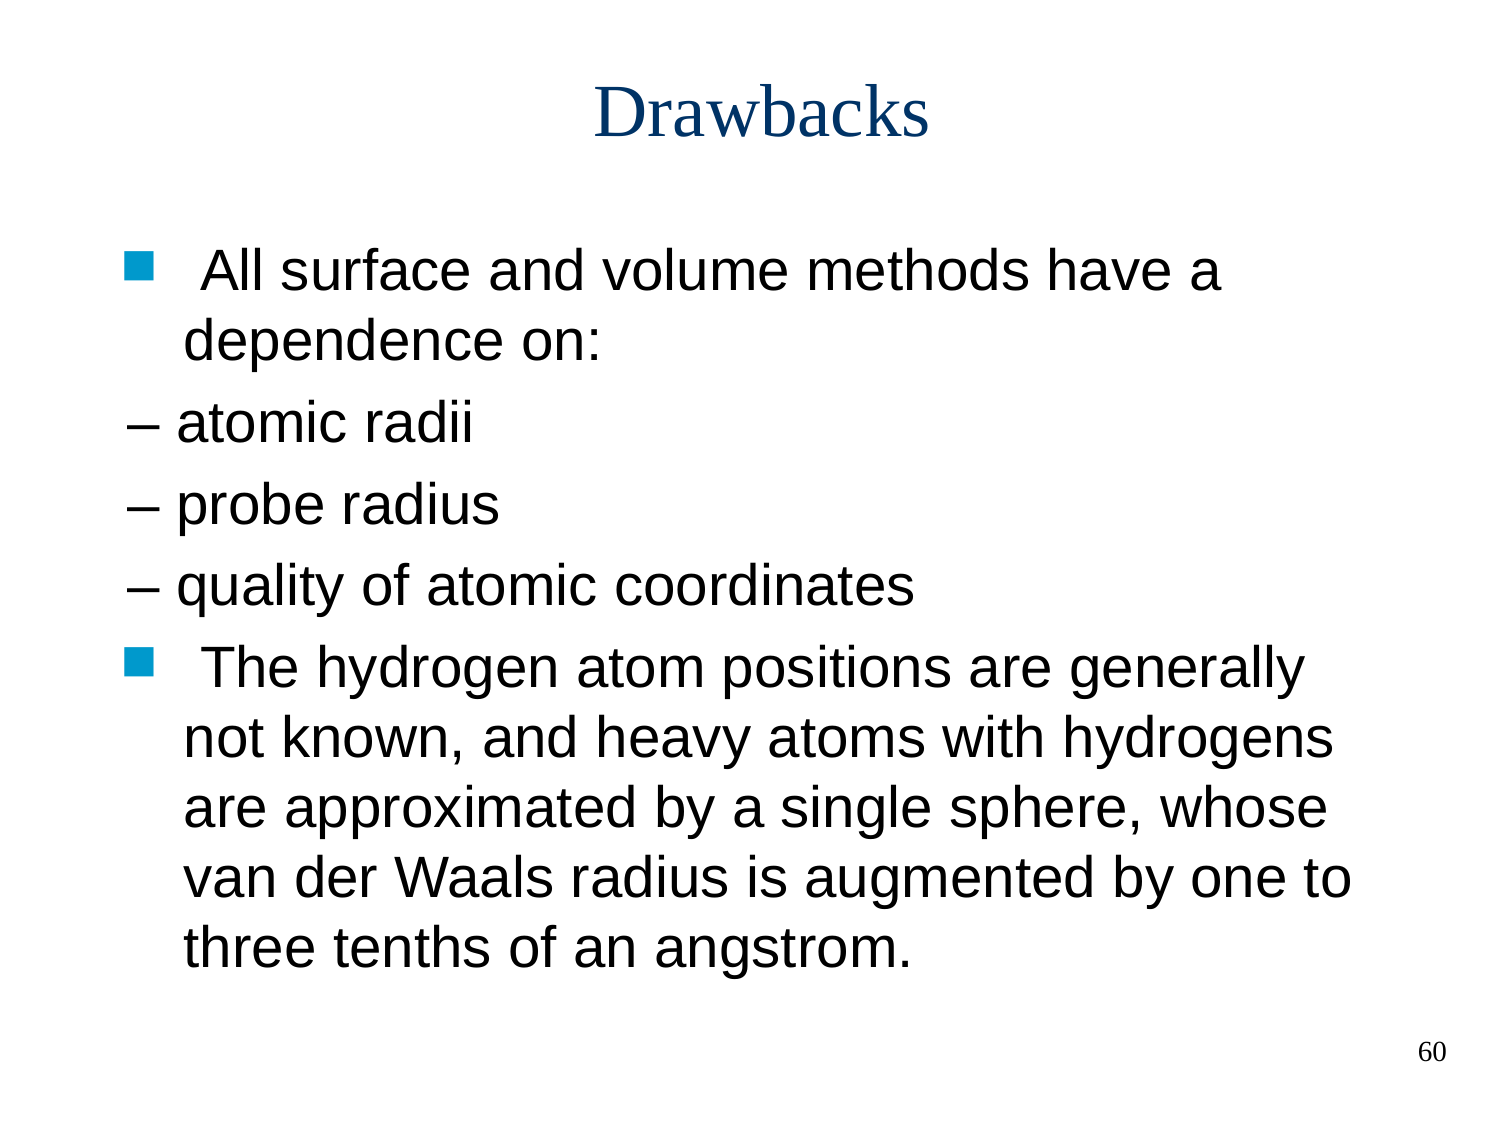

# Drawbacks
 All surface and volume methods have a dependence on:
– atomic radii
– probe radius
– quality of atomic coordinates
 The hydrogen atom positions are generally not known, and heavy atoms with hydrogens are approximated by a single sphere, whose van der Waals radius is augmented by one to three tenths of an angstrom.
60